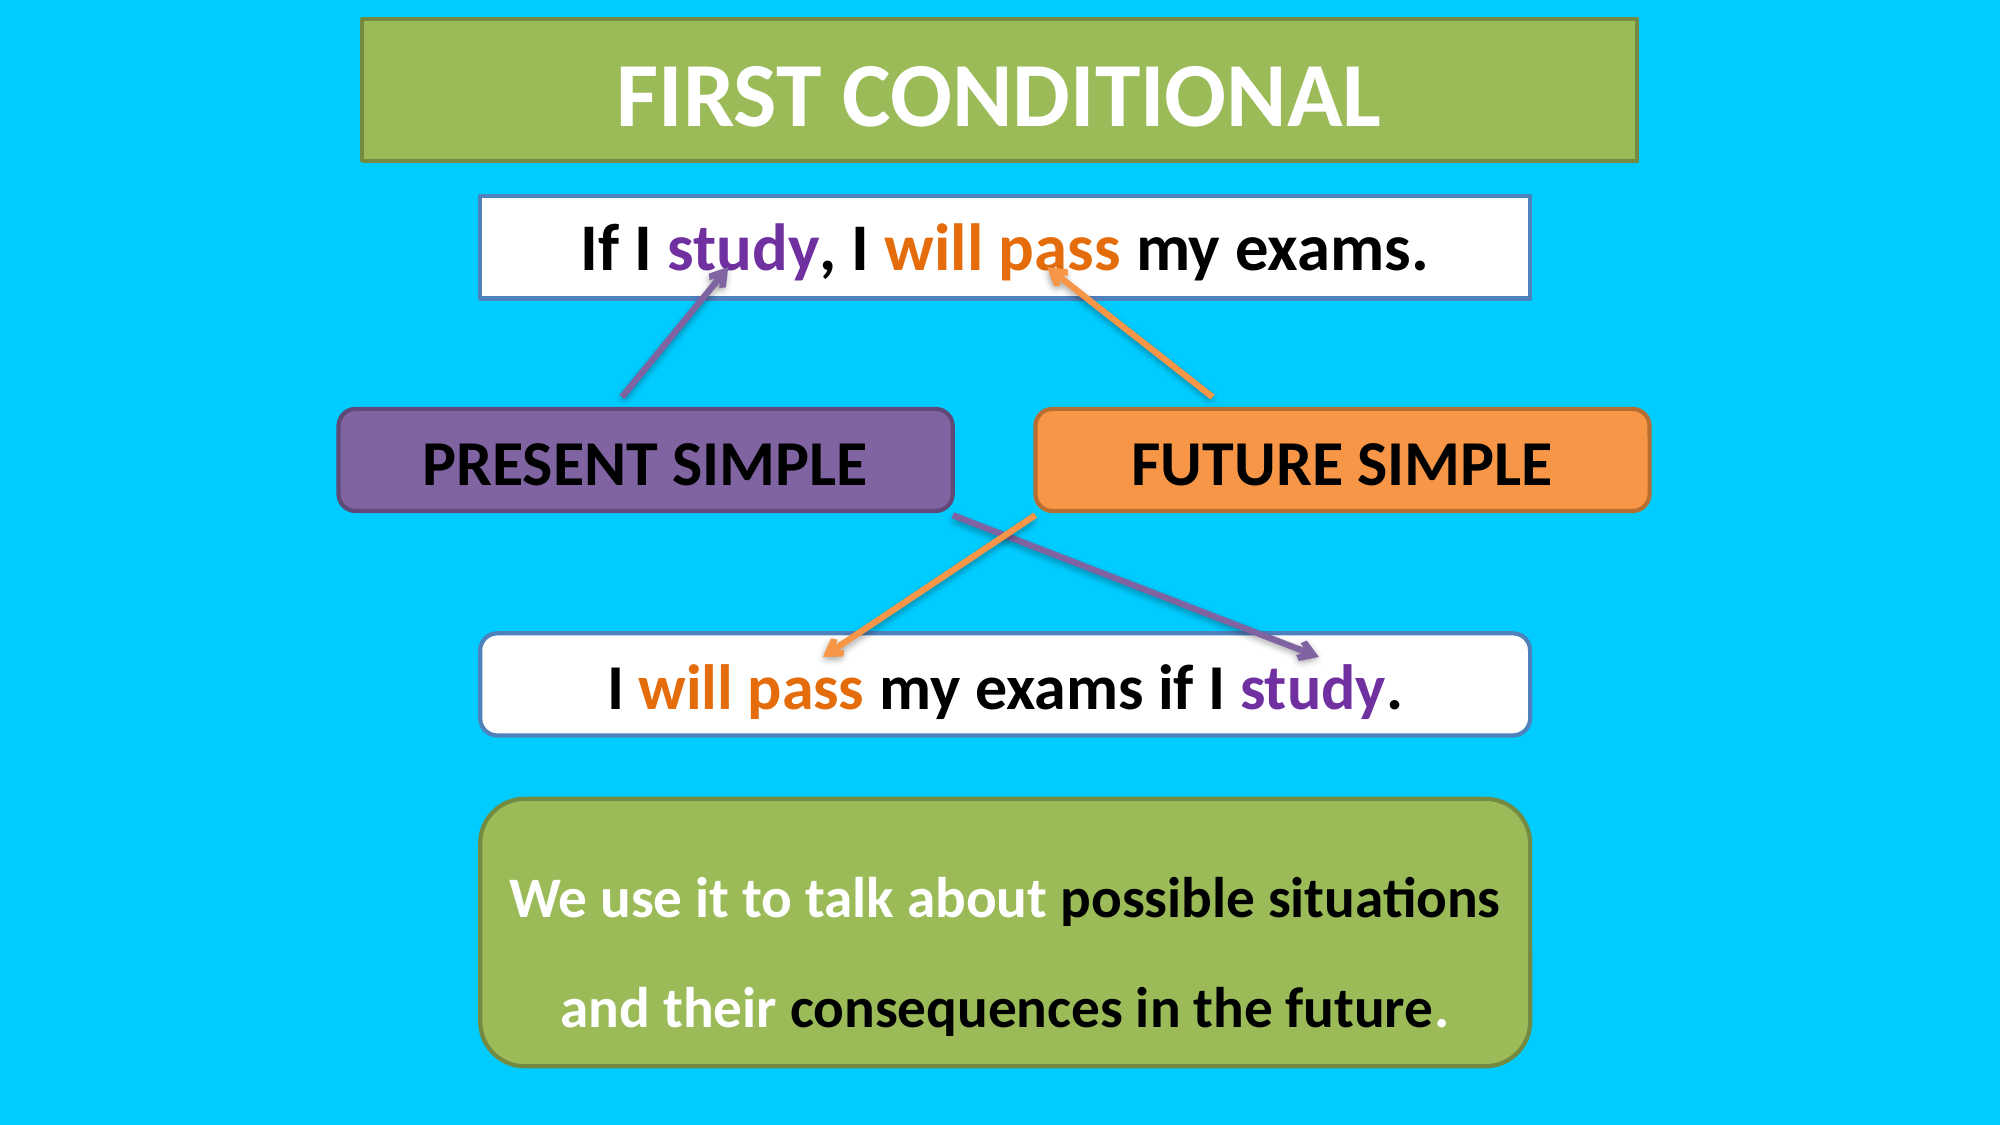

# FIRST CONDITIONAL
If I study, I will pass my exams.
PRESENT SIMPLE
FUTURE SIMPLE
I will pass my exams if I study.
We use it to talk about possible situations and their consequences in the future.